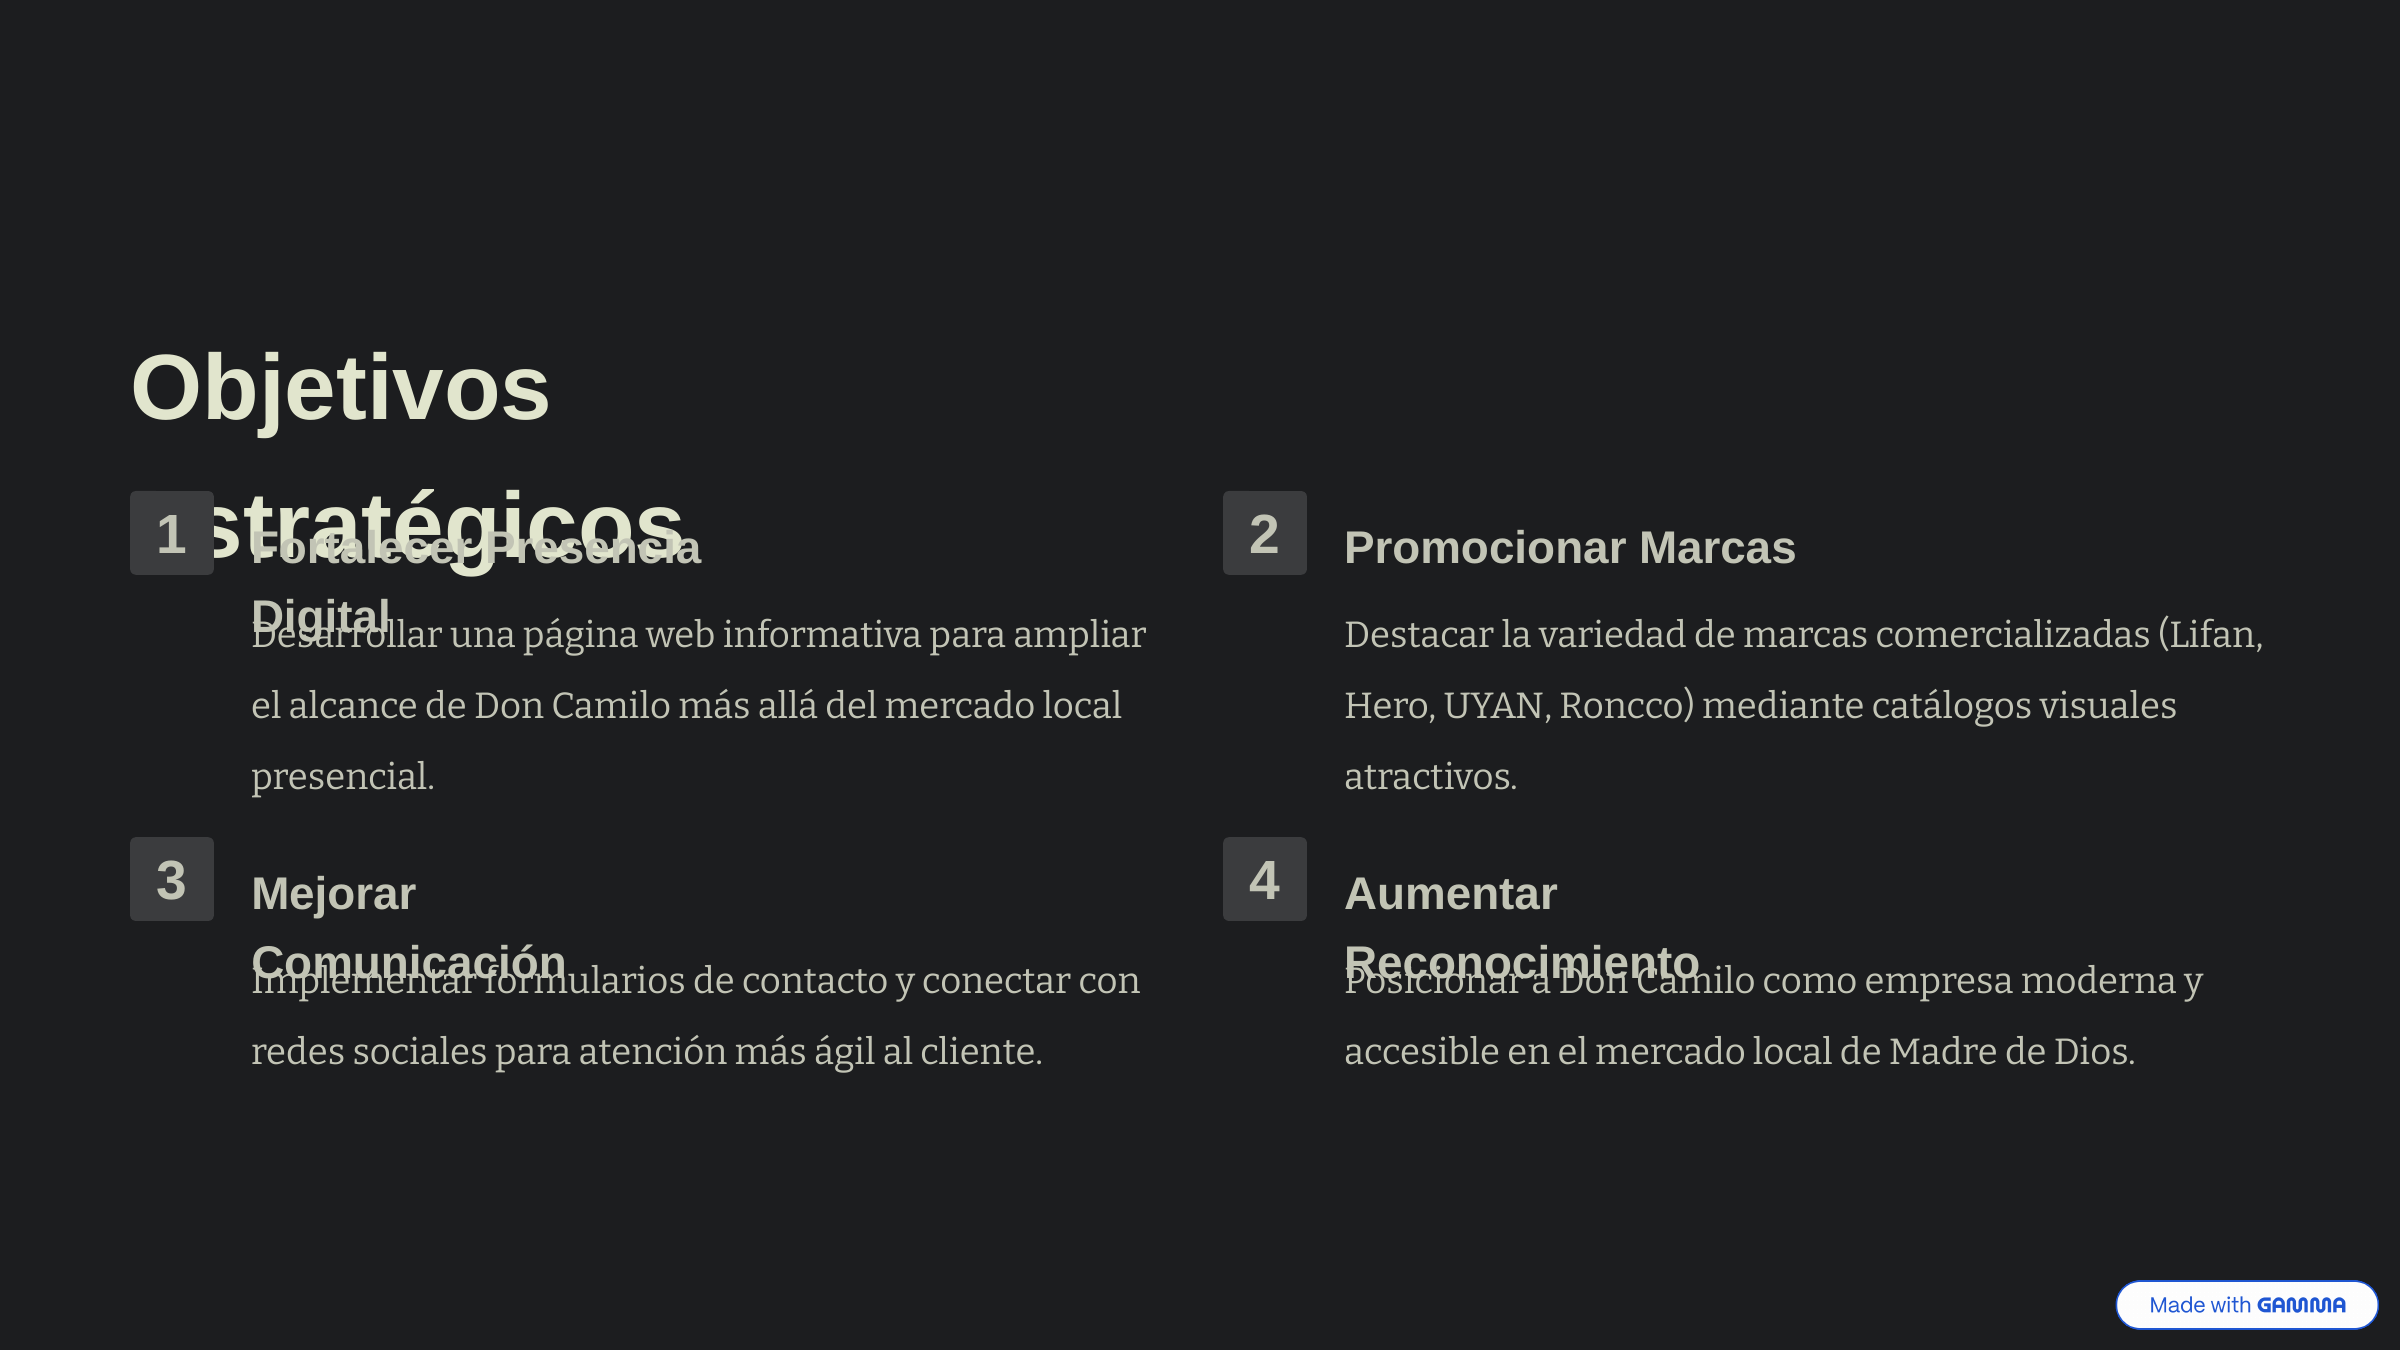

Objetivos Estratégicos

1
2
Fortalecer Presencia Digital
Promocionar Marcas
Desarrollar una página web informativa para ampliar el alcance de Don Camilo más allá del mercado local presencial.
Destacar la variedad de marcas comercializadas (Lifan, Hero, UYAN, Roncco) mediante catálogos visuales atractivos.

3
4
Mejorar Comunicación
Aumentar Reconocimiento
Implementar formularios de contacto y conectar con redes sociales para atención más ágil al cliente.
Posicionar a Don Camilo como empresa moderna y accesible en el mercado local de Madre de Dios.